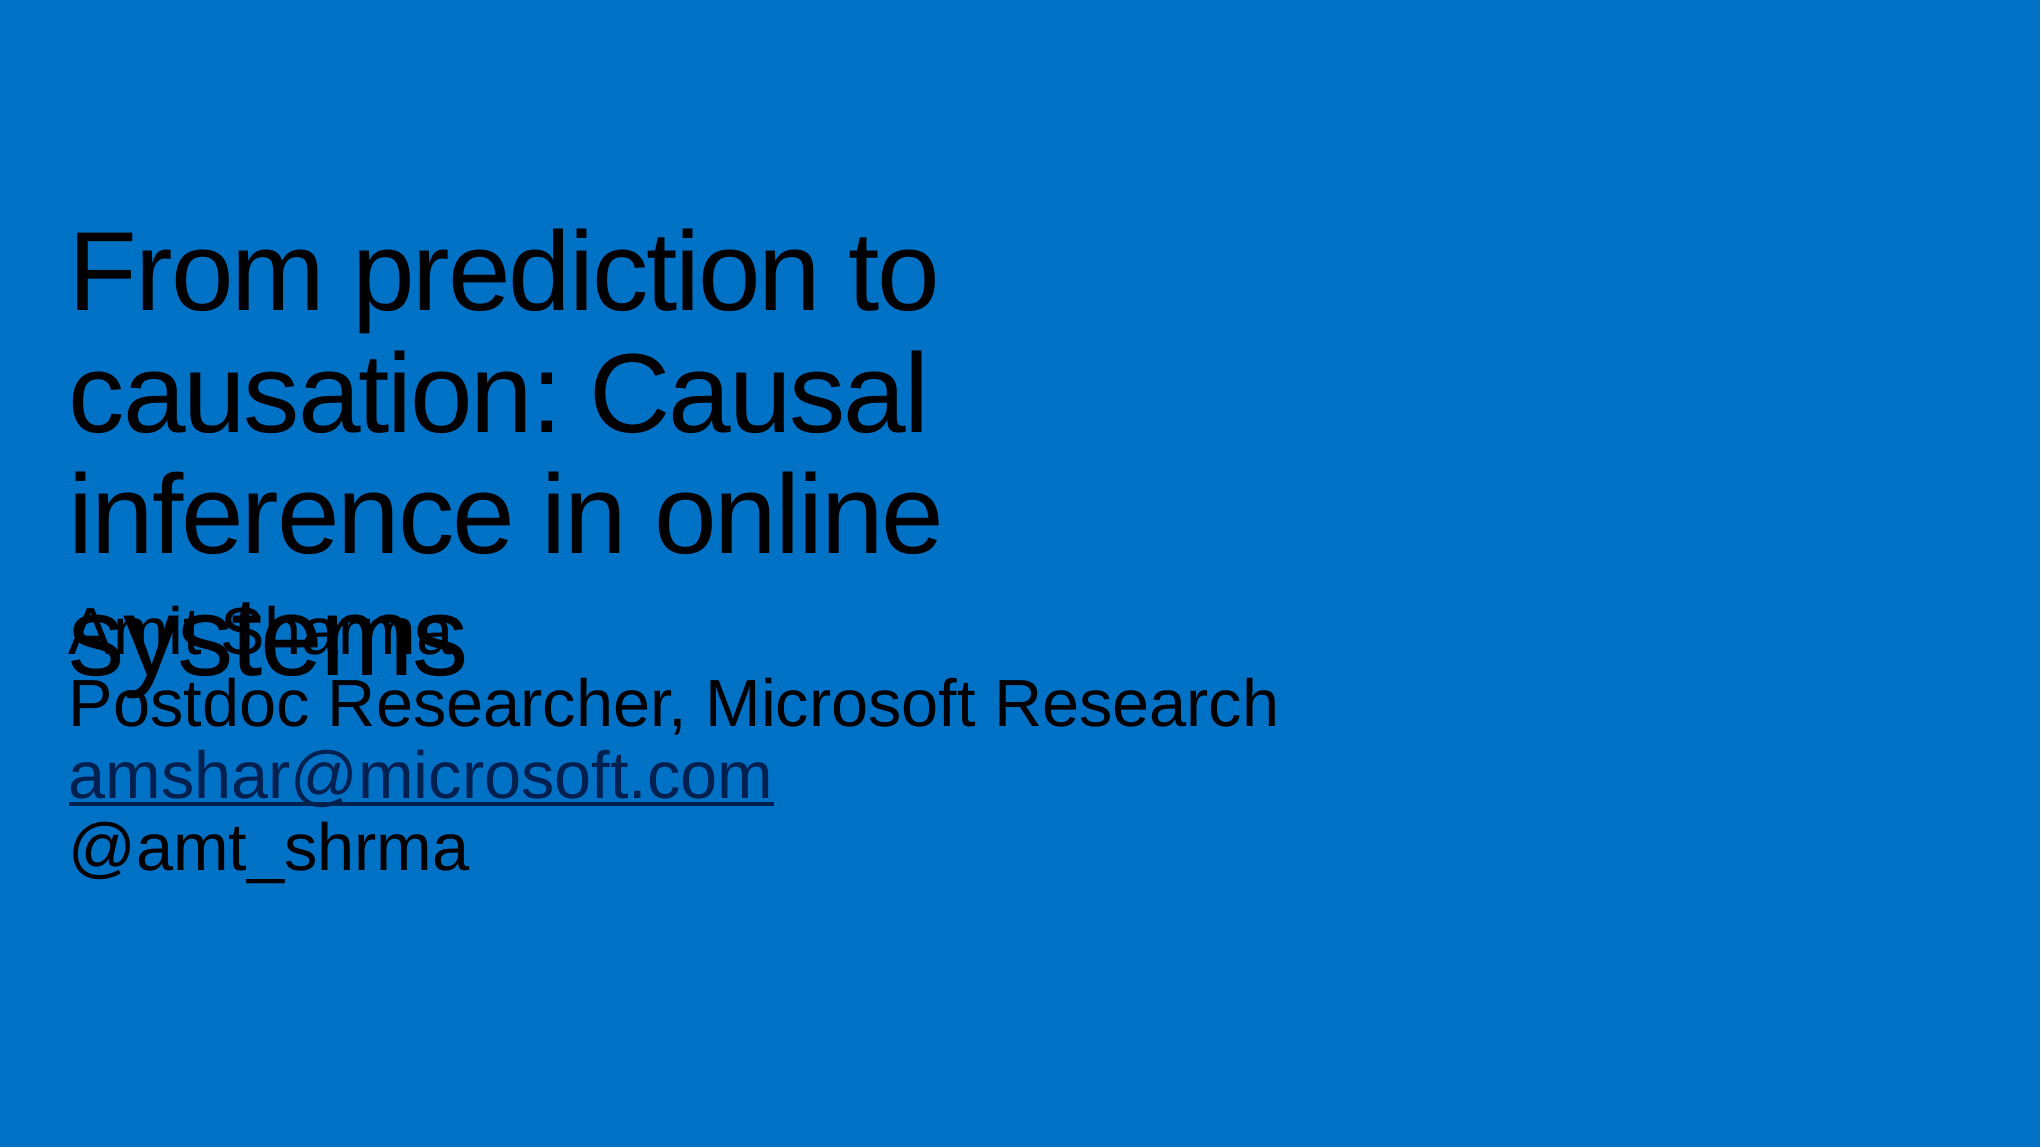

# From prediction to causation: Causal inference in online systems

Amit Sharma
Postdoc Researcher, Microsoft Research
amshar@microsoft.com
@amt_shrma